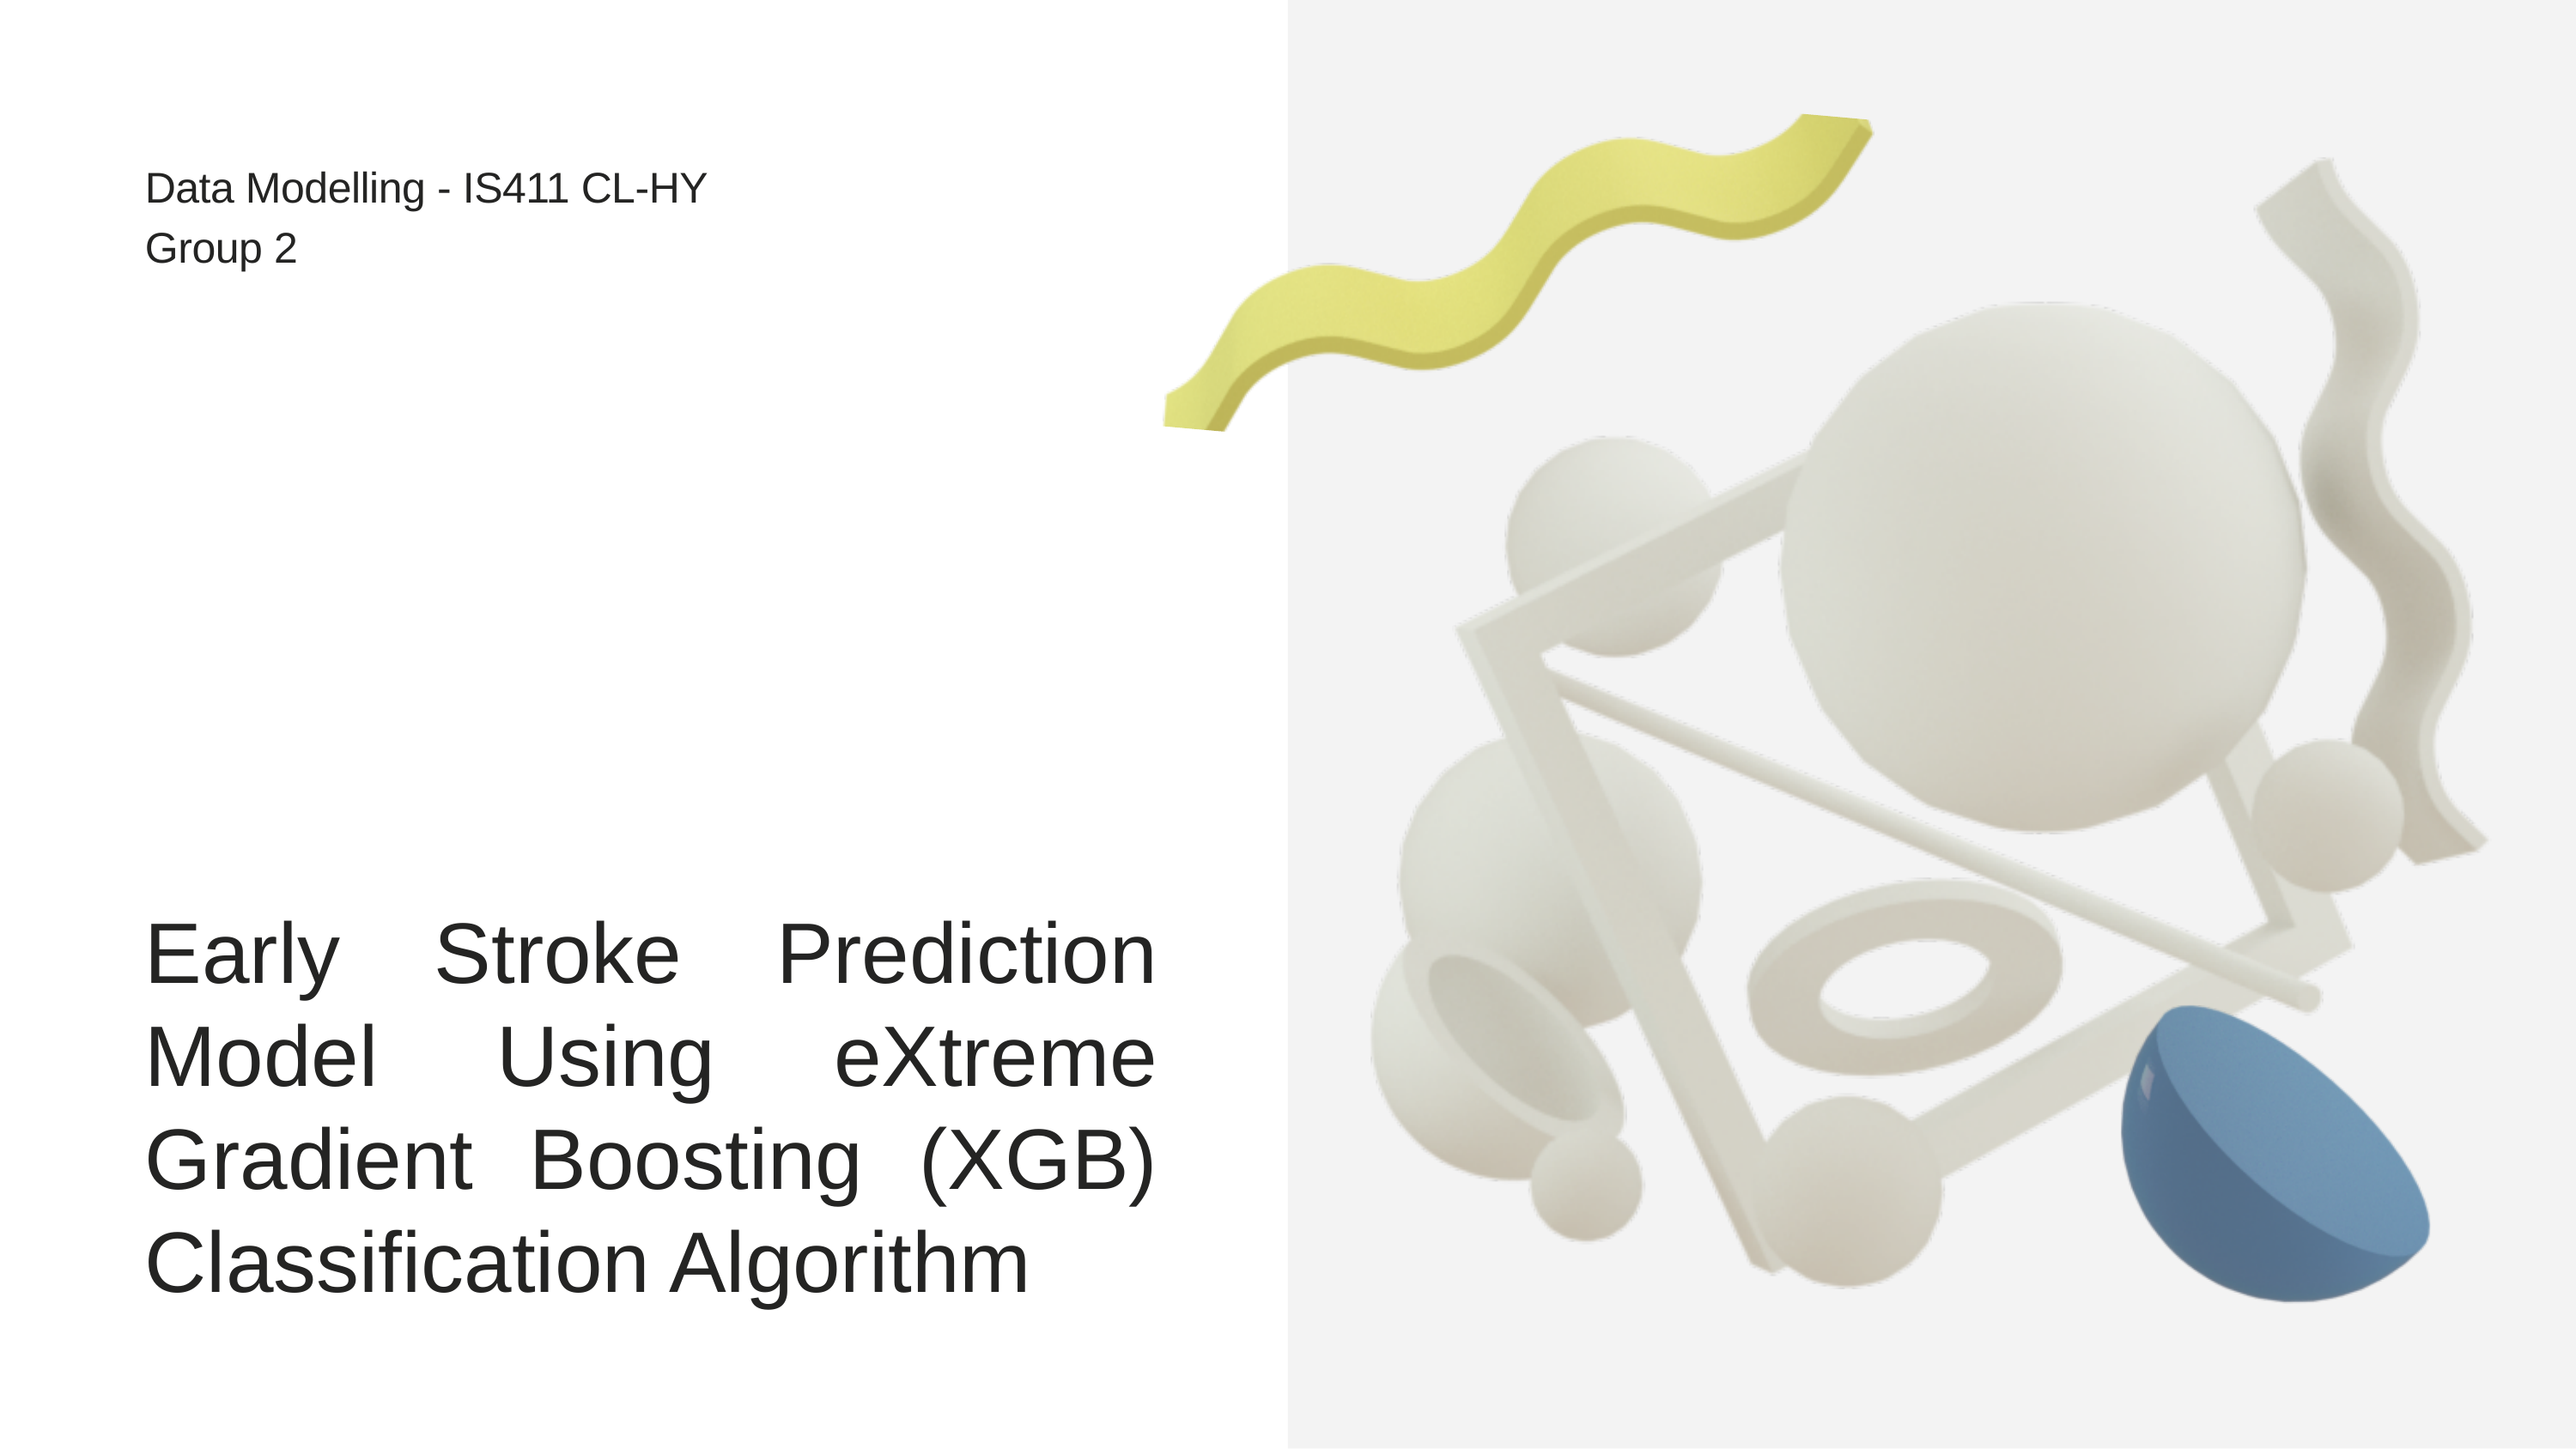

Data Modelling - IS411 CL-HY
Group 2

Early Stroke Prediction Model Using eXtreme Gradient Boosting (XGB) Classification Algorithm